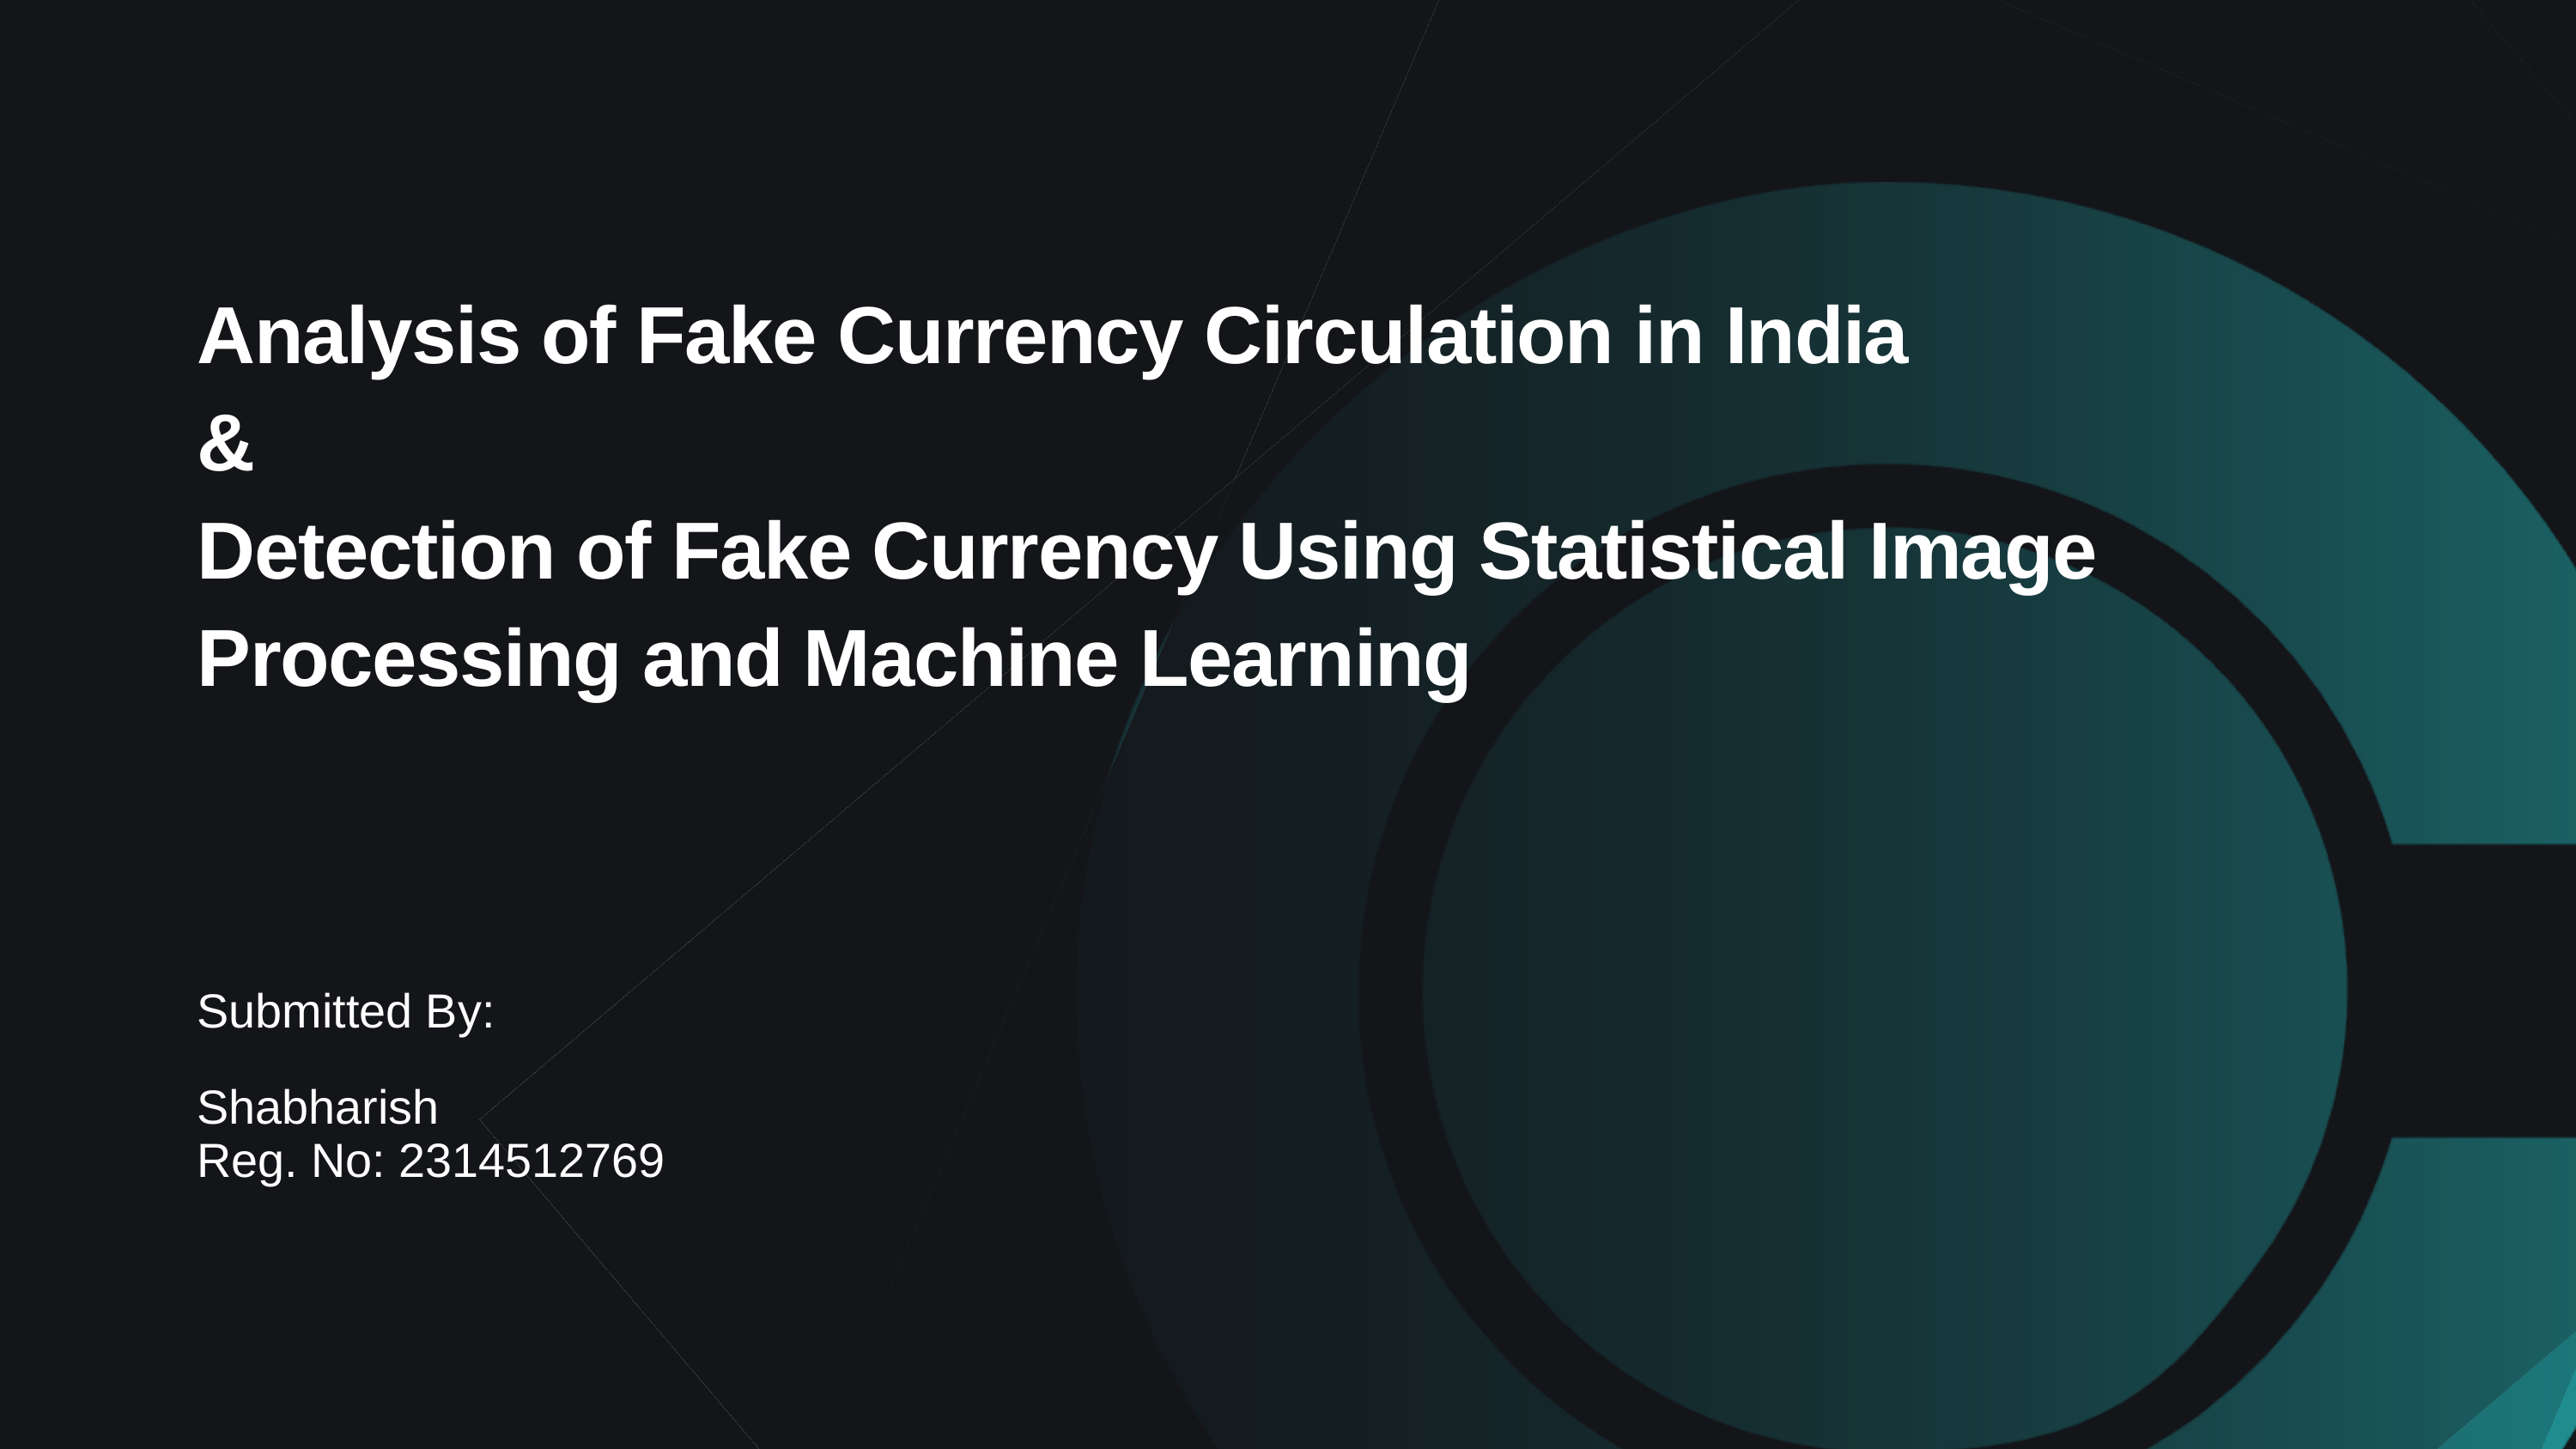

Analysis of Fake Currency Circulation in India
&
Detection of Fake Currency Using Statistical Image Processing and Machine Learning

Submitted By:

Shabharish
Reg. No: 2314512769